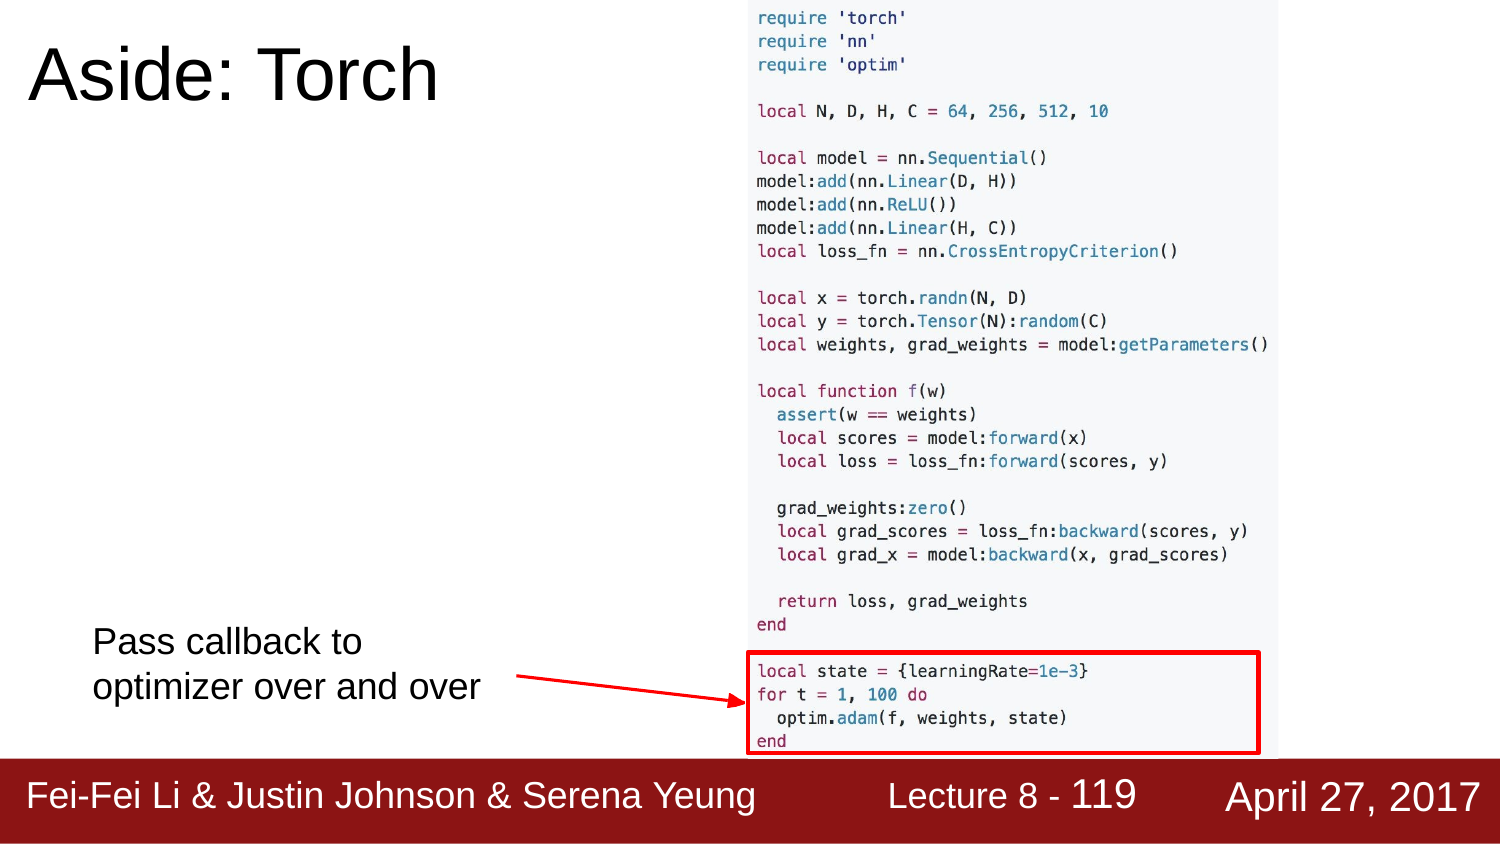

# Aside: Torch
Pass callback to  optimizer over and over

Lecture 8 - 119
April 27, 2017
Fei-Fei Li & Justin Johnson & Serena Yeung